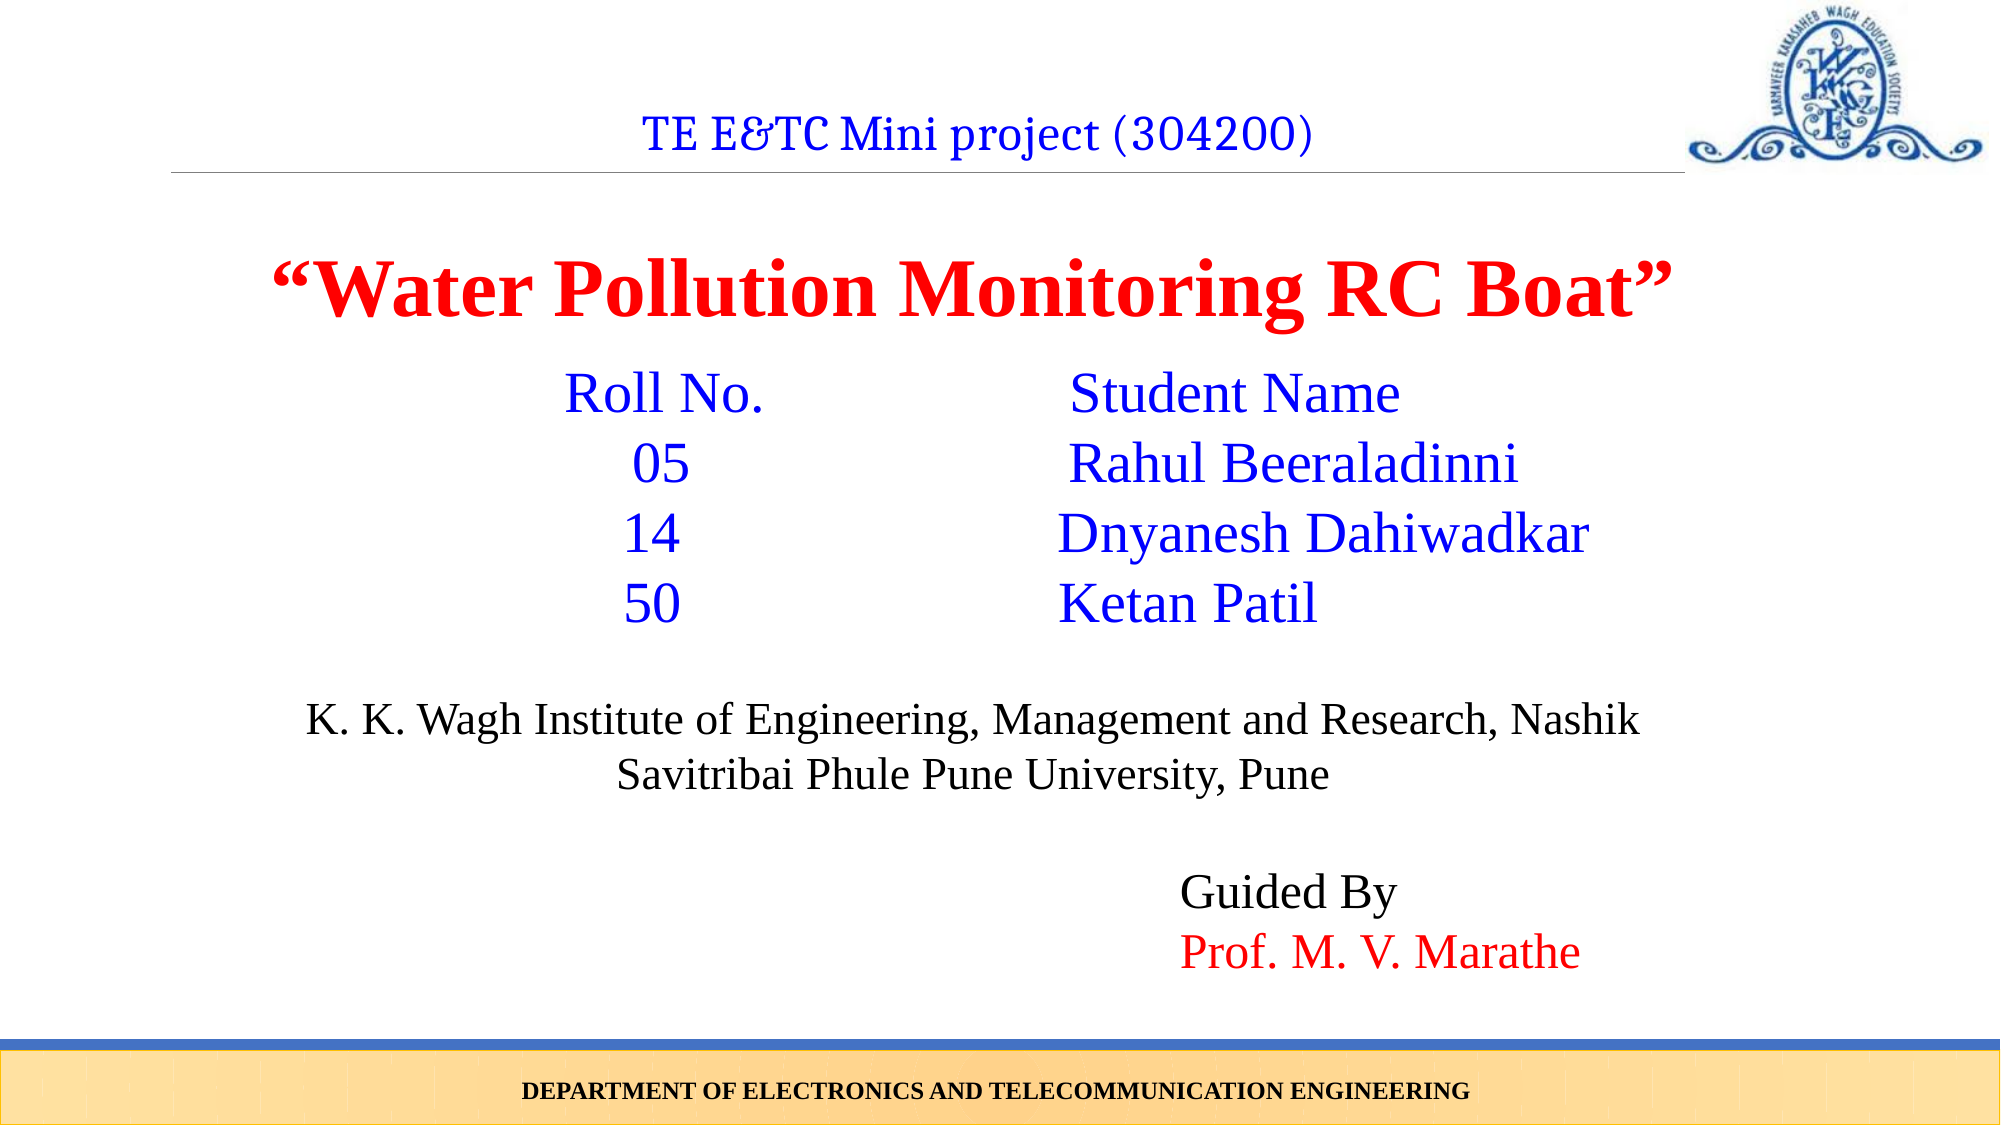

# TE E&TC Mini project (304200)
“Water Pollution Monitoring RC Boat”
                              Roll No.                     Student Name					              05                          Rahul Beeraladinni
                                  14                          Dnyanesh Dahiwadkar
			   50                          Ketan Patil

K. K. Wagh Institute of Engineering, Management and Research, Nashik
Savitribai Phule Pune University, Pune
																	            Guided By
							Prof. M. V. Marathe
DEPARTMENT OF ELECTRONICS AND TELECOMMUNICATION ENGINEERING